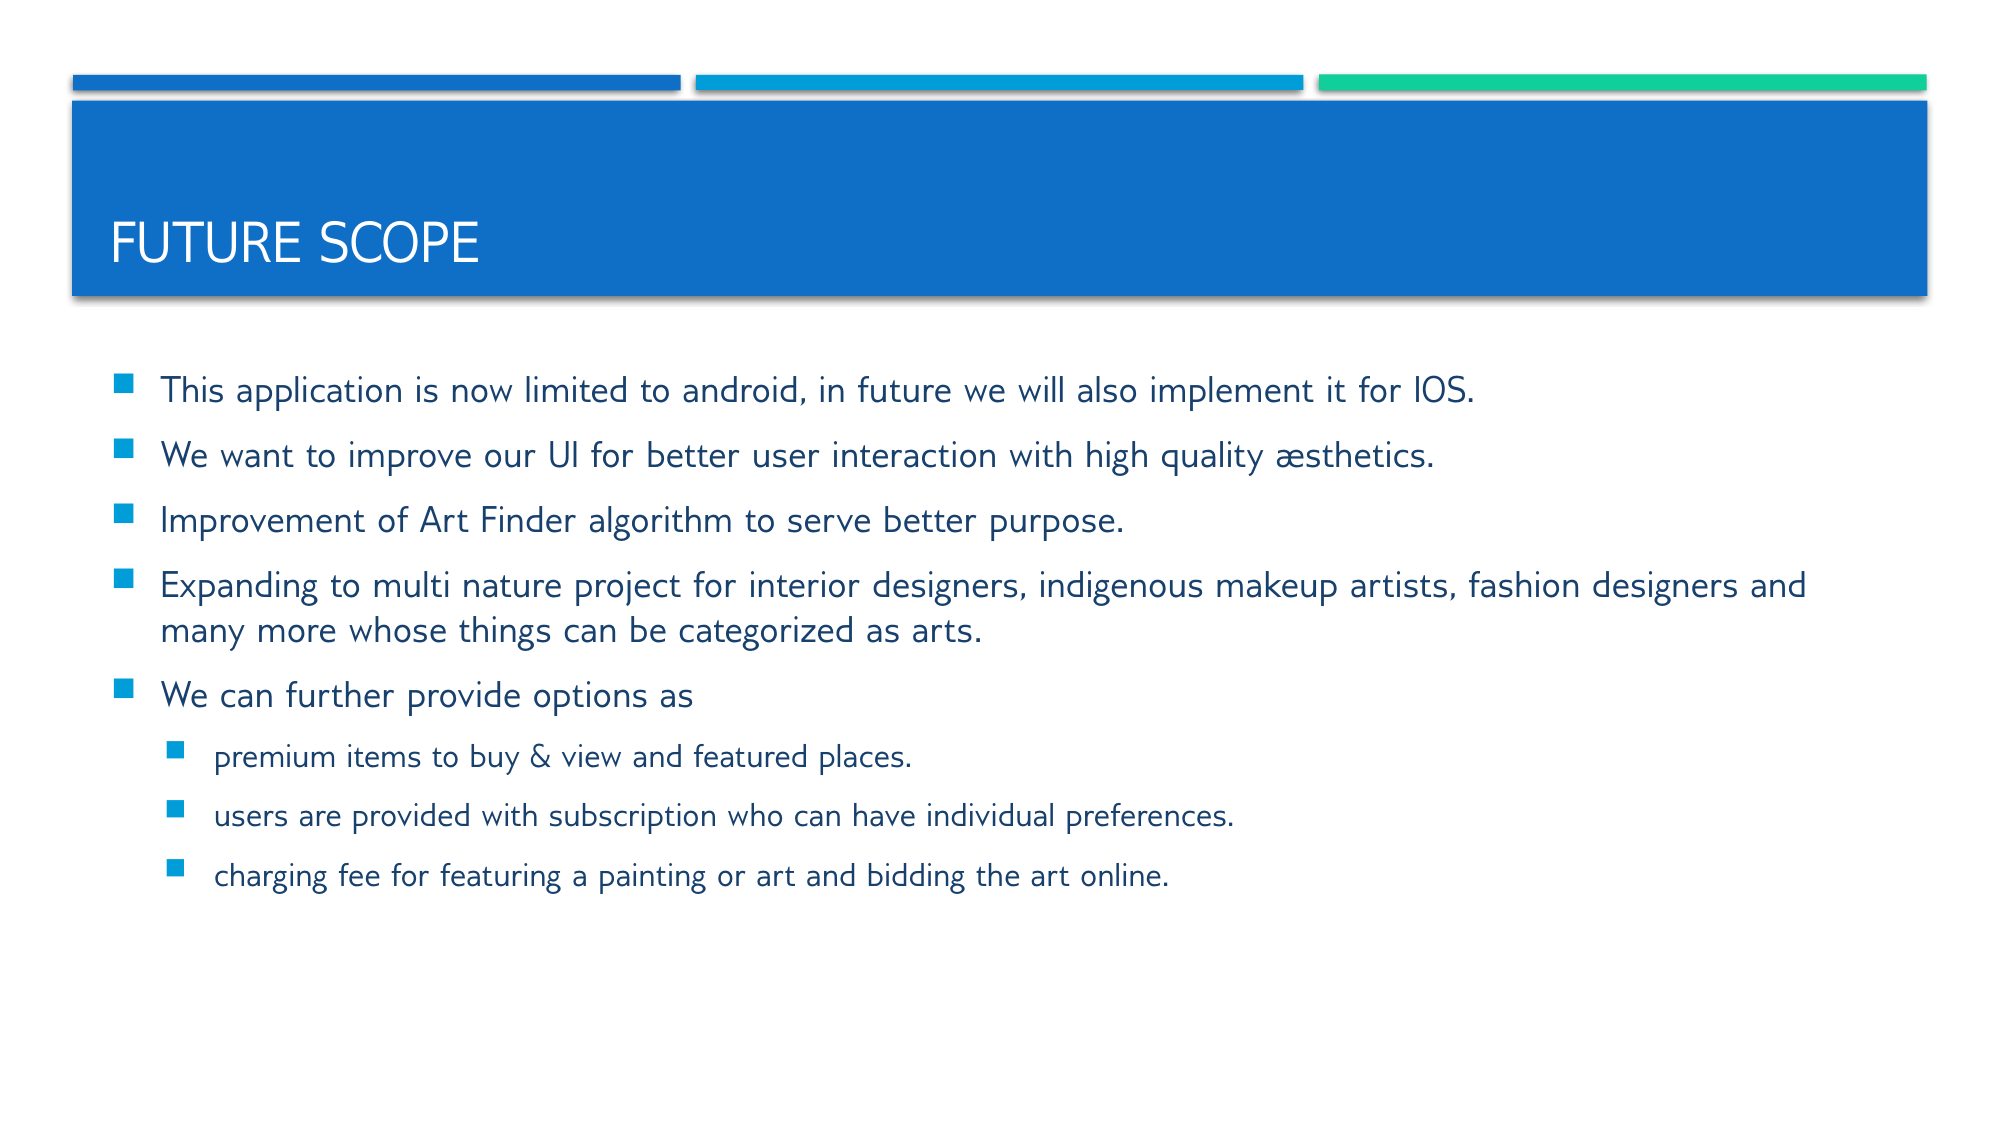

# FUTURE SCOPE
This application is now limited to android, in future we will also implement it for IOS.
We want to improve our UI for better user interaction with high quality aesthetics.
Improvement of Art Finder algorithm to serve better purpose.
Expanding to multi nature project for interior designers, indigenous makeup artists, fashion designers and many more whose things can be categorized as arts.
We can further provide options as
premium items to buy & view and featured places.
users are provided with subscription who can have individual preferences.
charging fee for featuring a painting or art and bidding the art online.